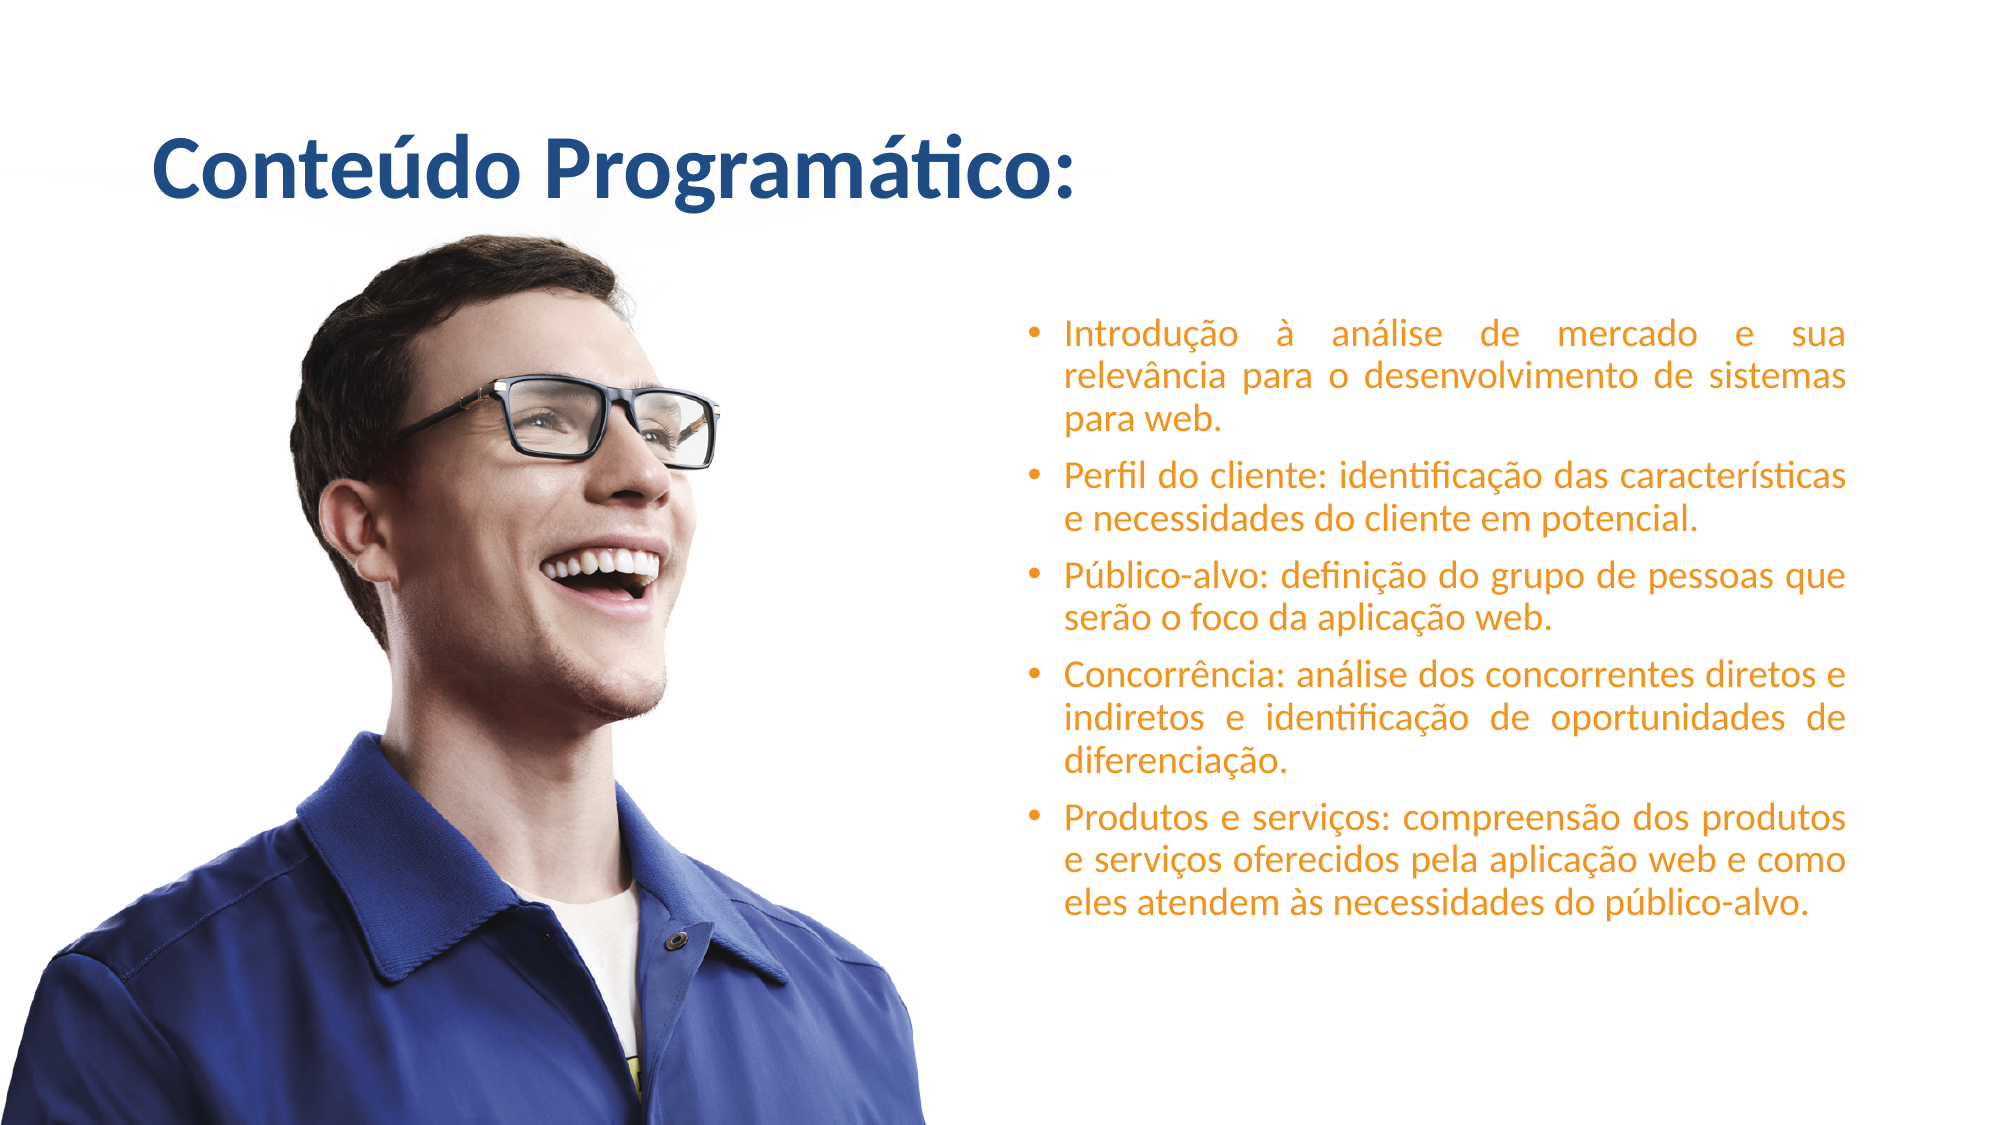

# Conteúdo Programático:
Introdução à análise de mercado e sua relevância para o desenvolvimento de sistemas para web.
Perfil do cliente: identificação das características e necessidades do cliente em potencial.
Público-alvo: definição do grupo de pessoas que serão o foco da aplicação web.
Concorrência: análise dos concorrentes diretos e indiretos e identificação de oportunidades de diferenciação.
Produtos e serviços: compreensão dos produtos e serviços oferecidos pela aplicação web e como eles atendem às necessidades do público-alvo.